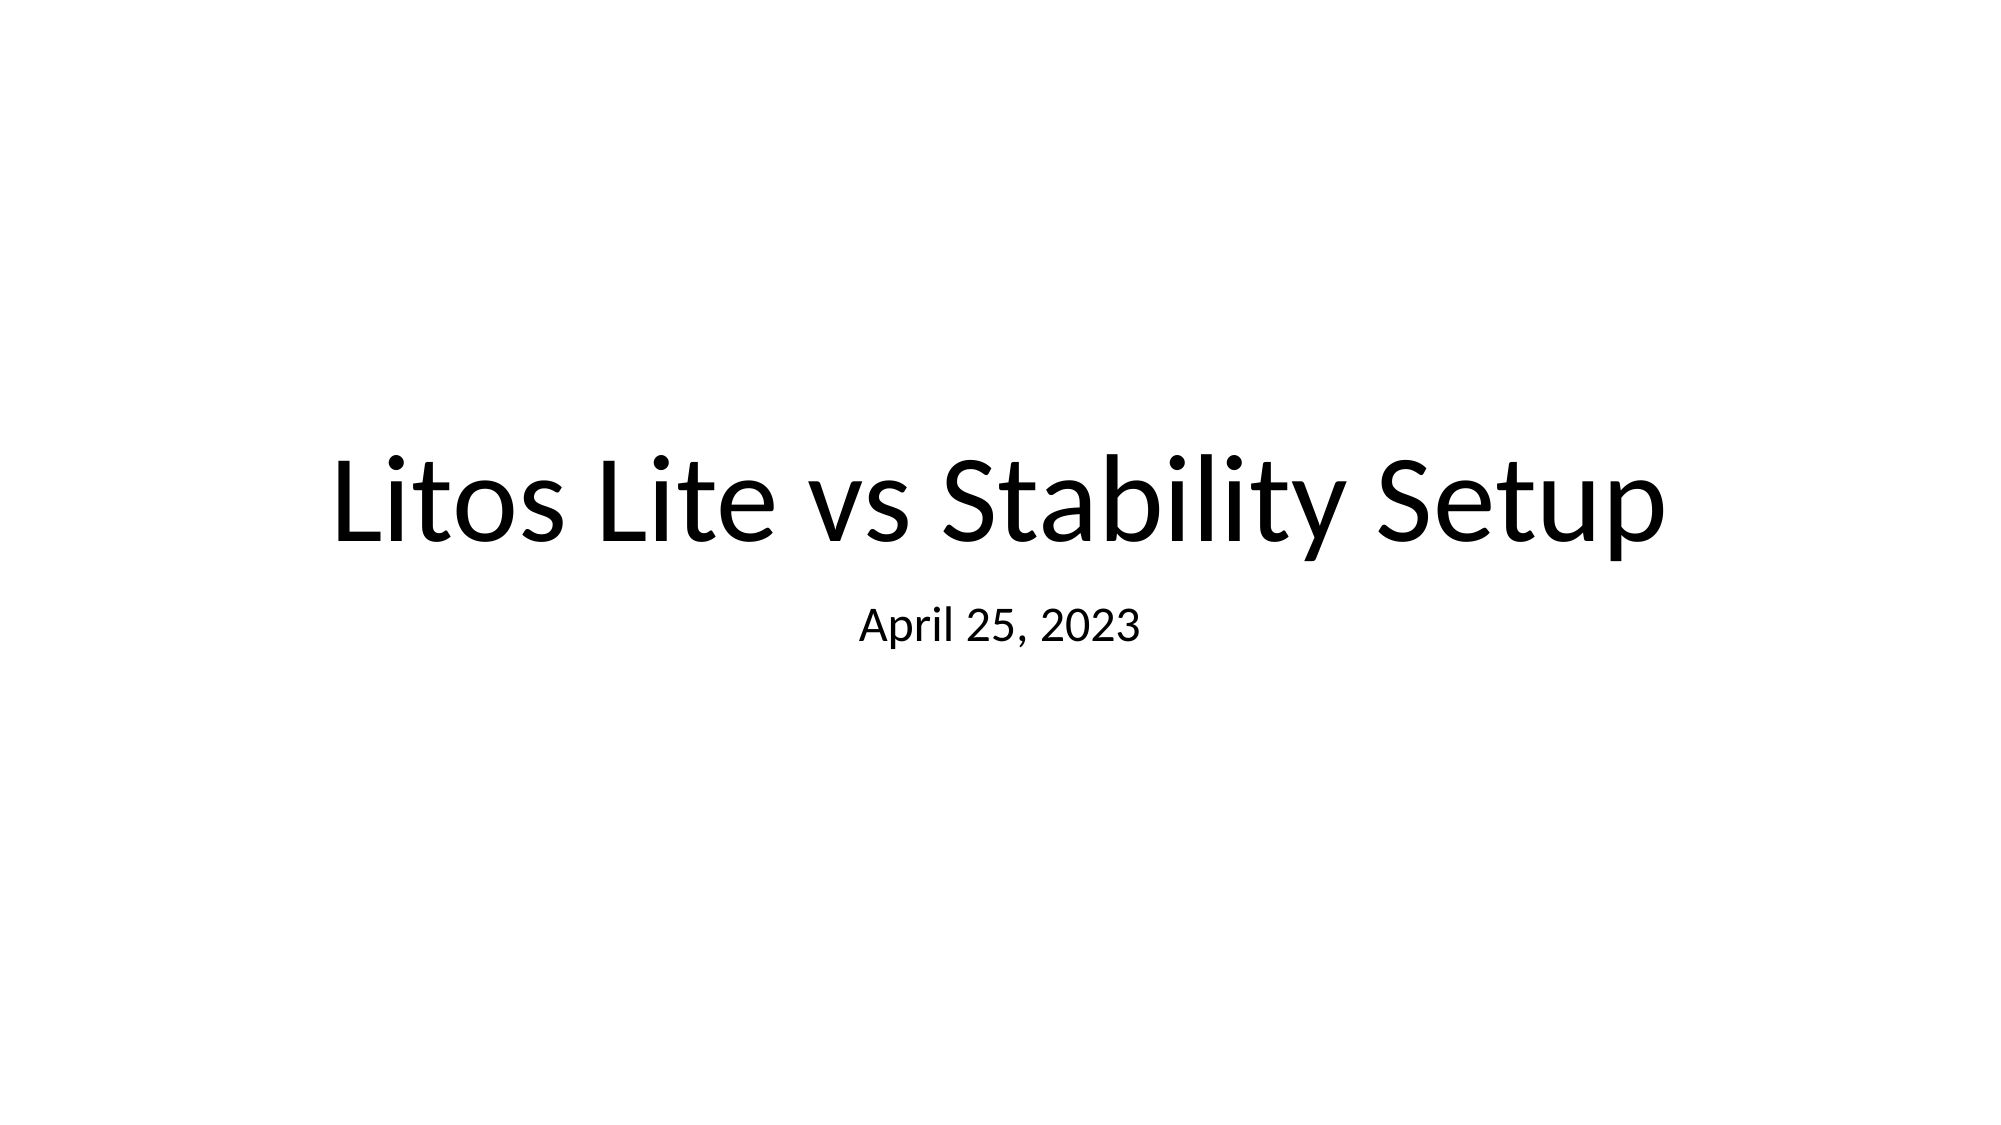

# Litos Lite vs Stability Setup
April 25, 2023